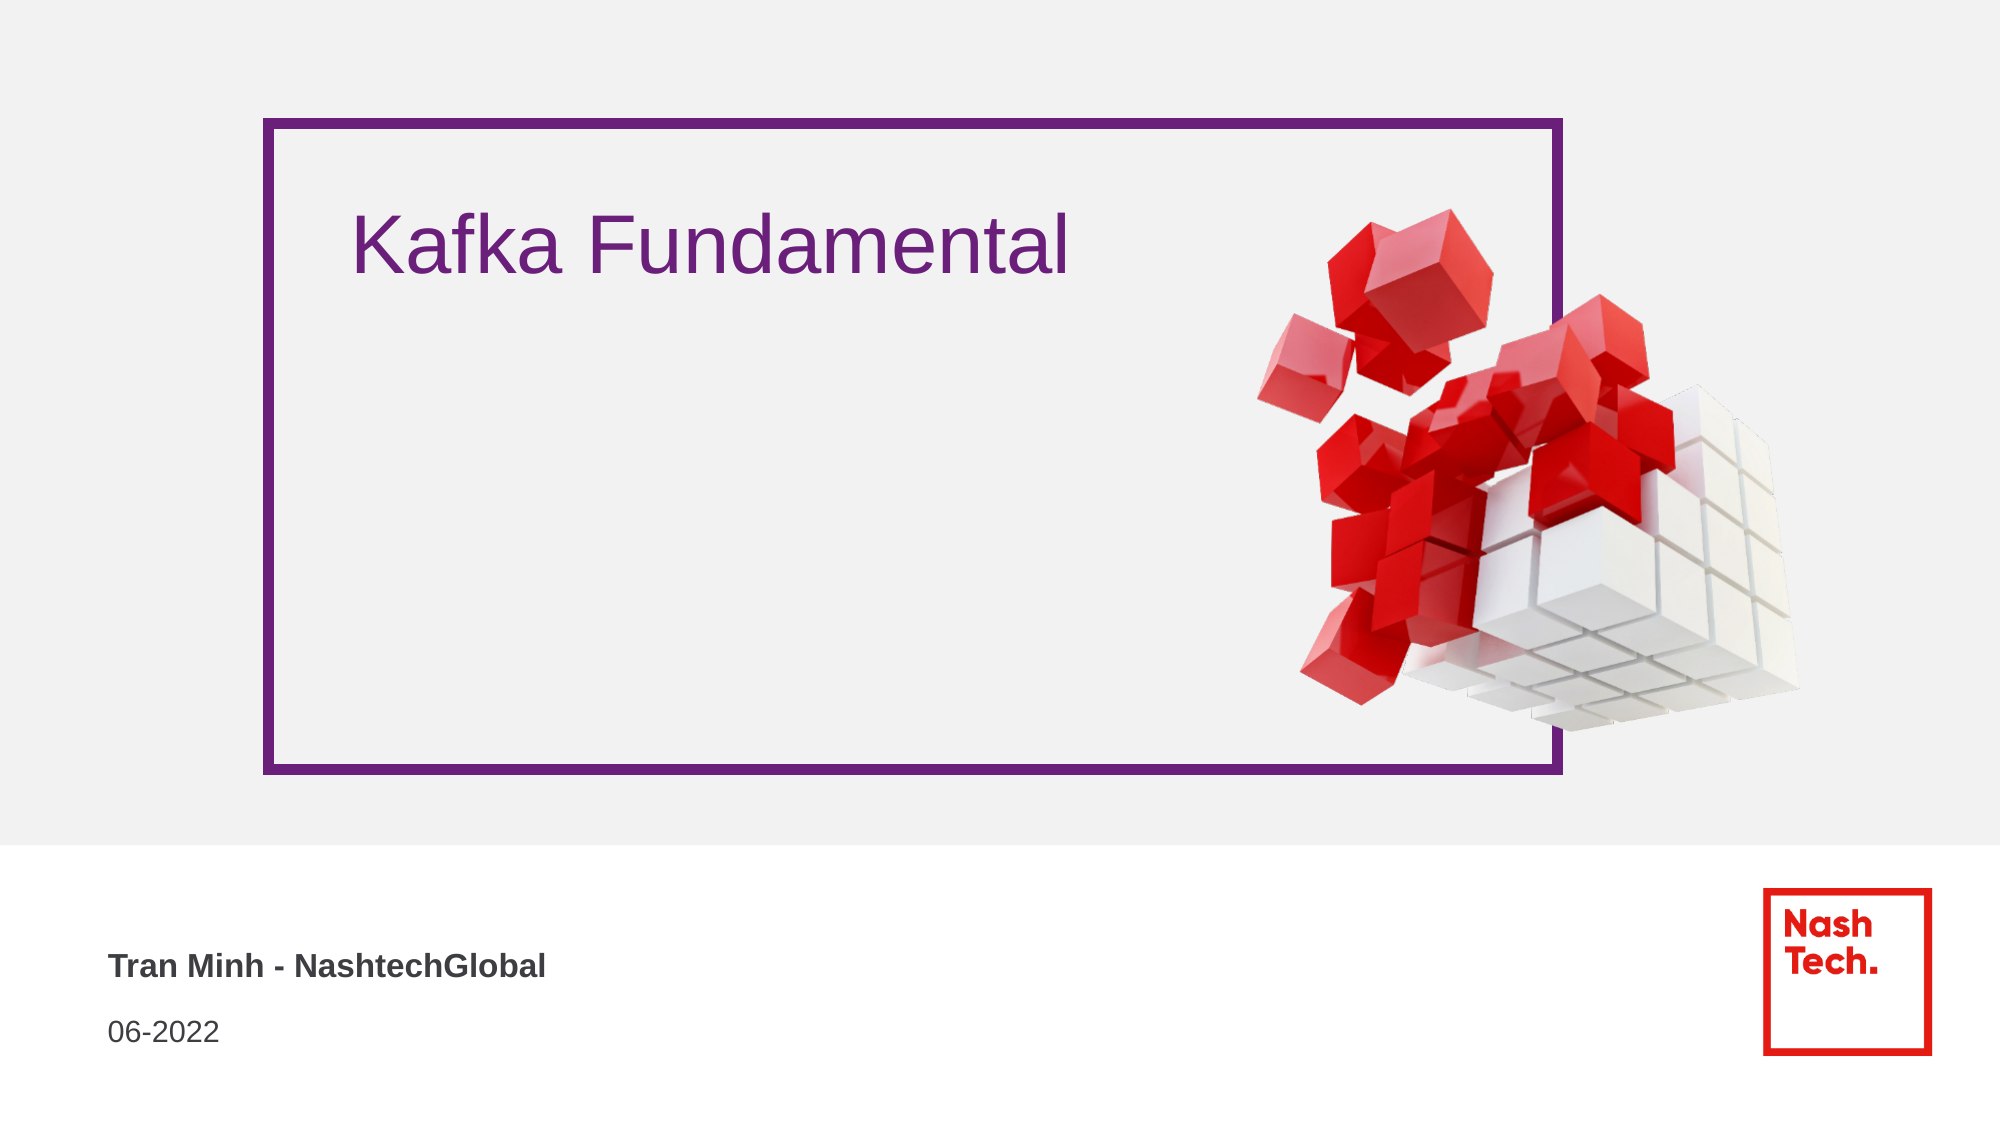

# Kafka Fundamental
Tran Minh - NashtechGlobal
06-2022